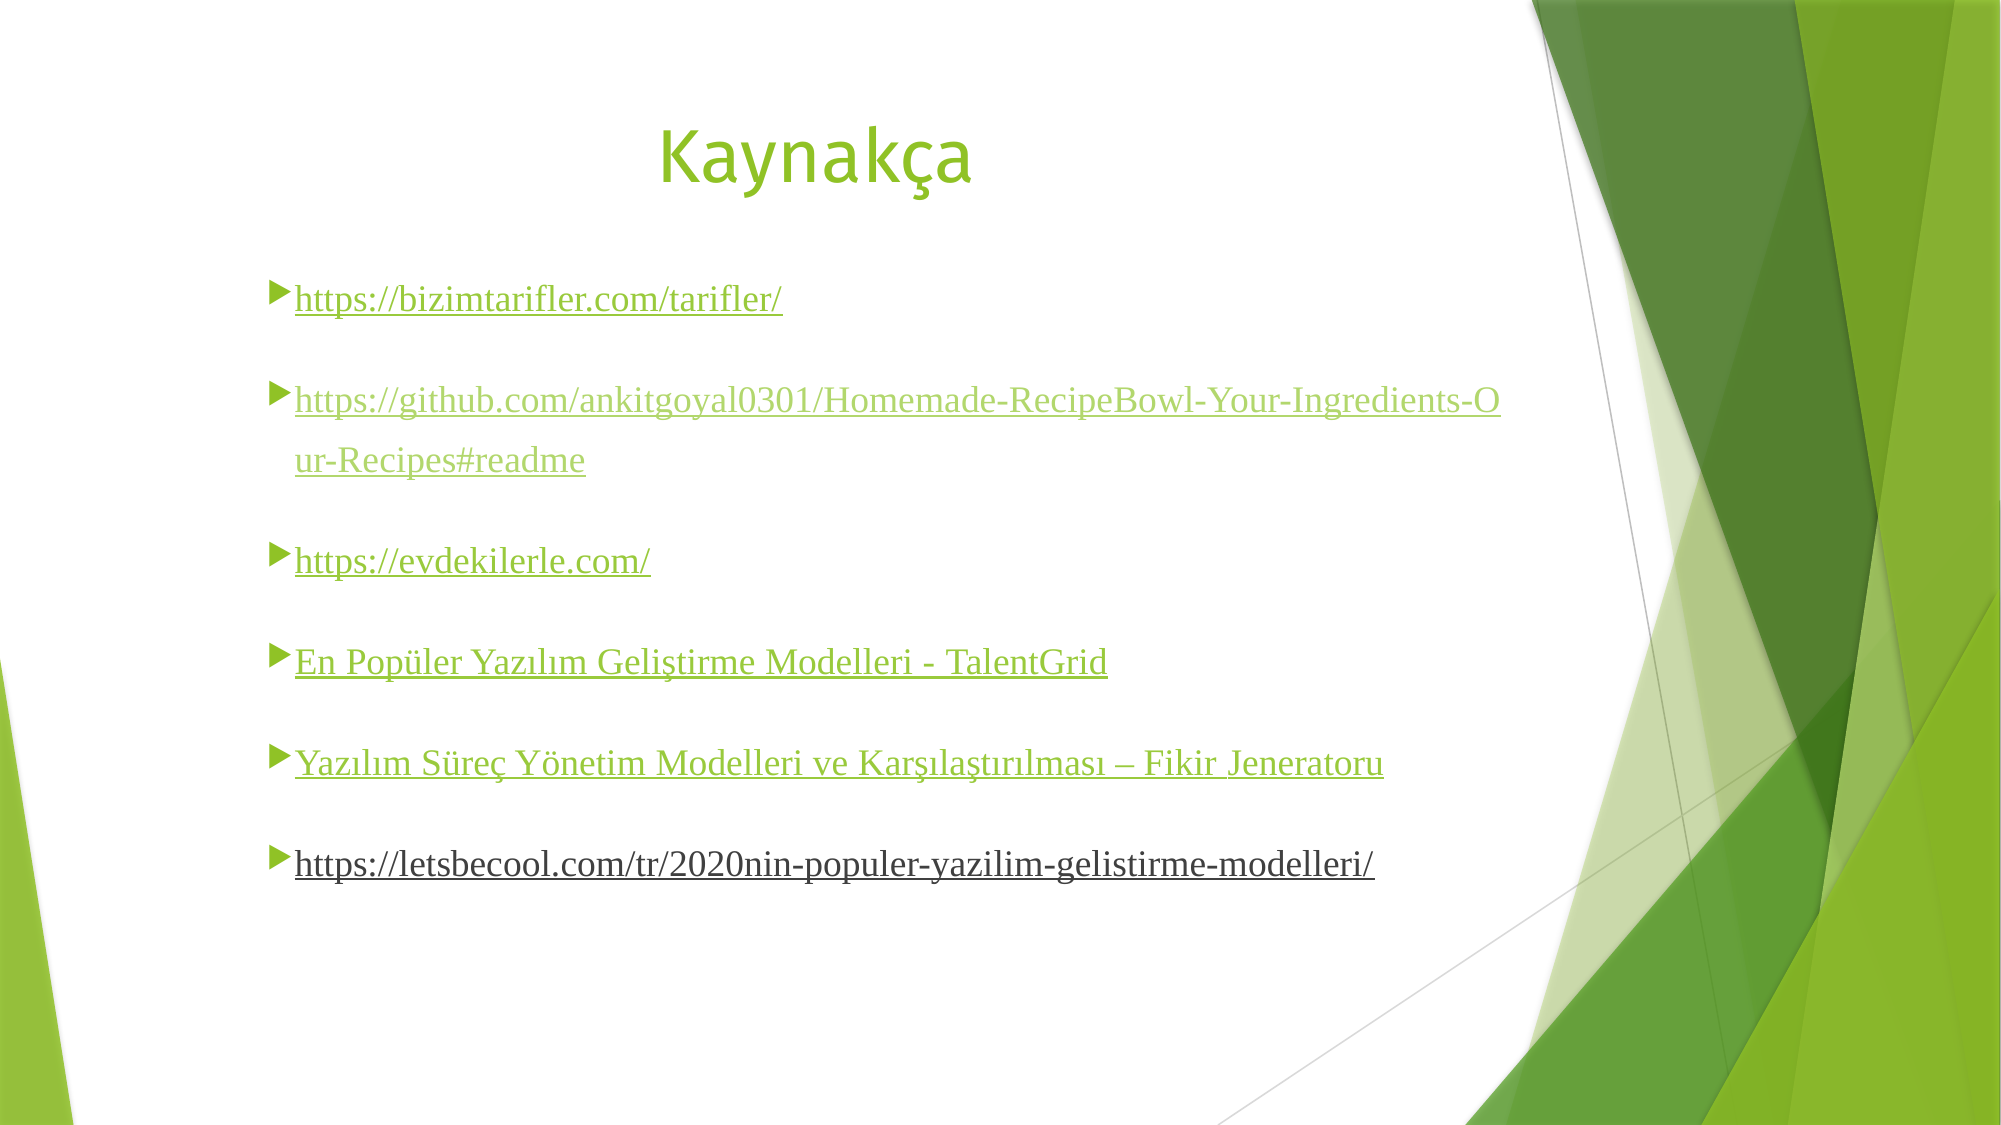

# Kaynakça
https://bizimtarifler.com/tarifler/
https://github.com/ankitgoyal0301/Homemade-RecipeBowl-Your-Ingredients-Our-Recipes#readme
https://evdekilerle.com/
En Popüler Yazılım Geliştirme Modelleri - TalentGrid
Yazılım Süreç Yönetim Modelleri ve Karşılaştırılması – Fikir Jeneratoru
https://letsbecool.com/tr/2020nin-populer-yazilim-gelistirme-modelleri/